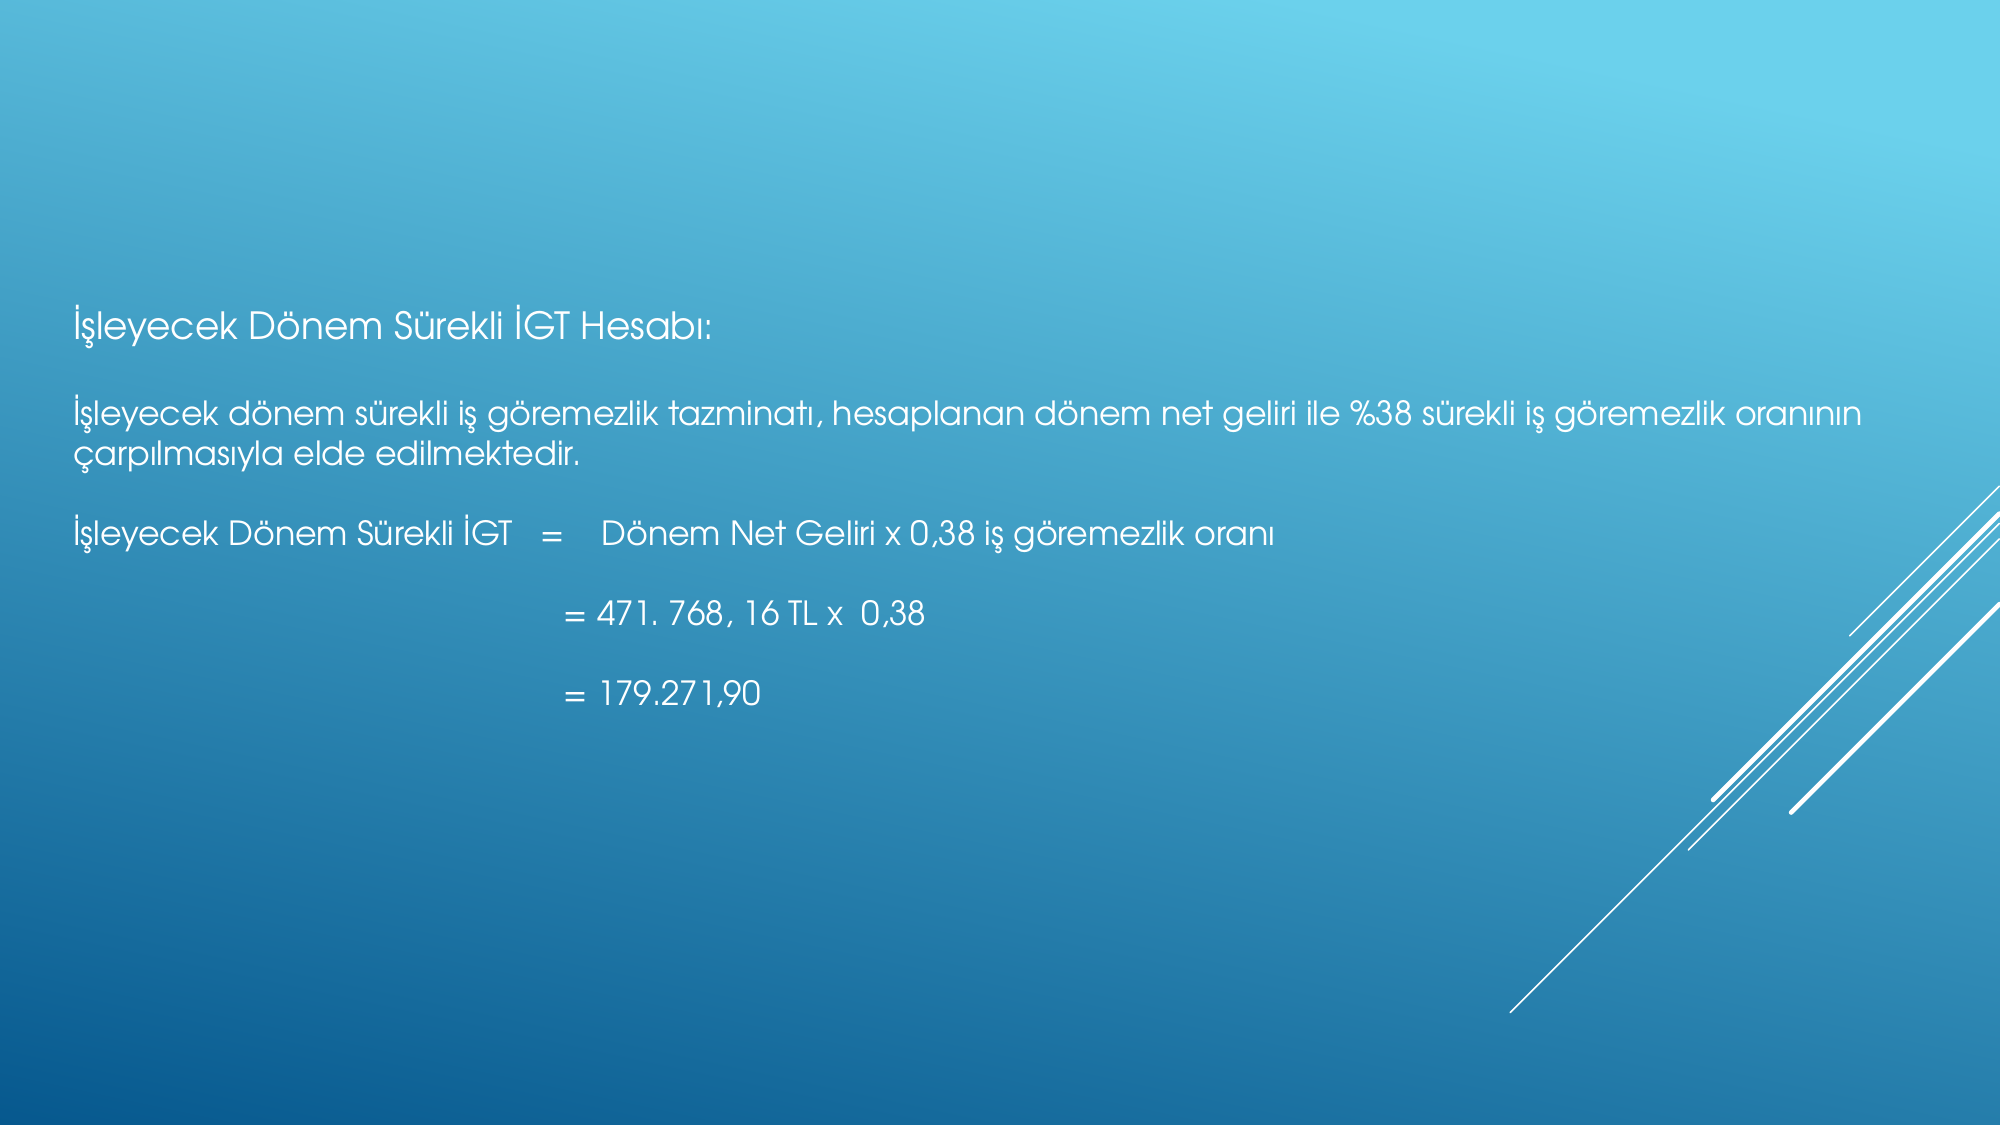

İşleyecek Dönem Sürekli İGT Hesabı:

İşleyecek dönem sürekli iş göremezlik tazminatı, hesaplanan dönem net geliri ile %38 sürekli iş göremezlik oranının çarpılmasıyla elde edilmektedir.

İşleyecek Dönem Sürekli İGT   =    Dönem Net Geliri x 0,38 iş göremezlik oranı

                                                     = 471. 768, 16 TL x  0,38

                                                     = 179.271,90